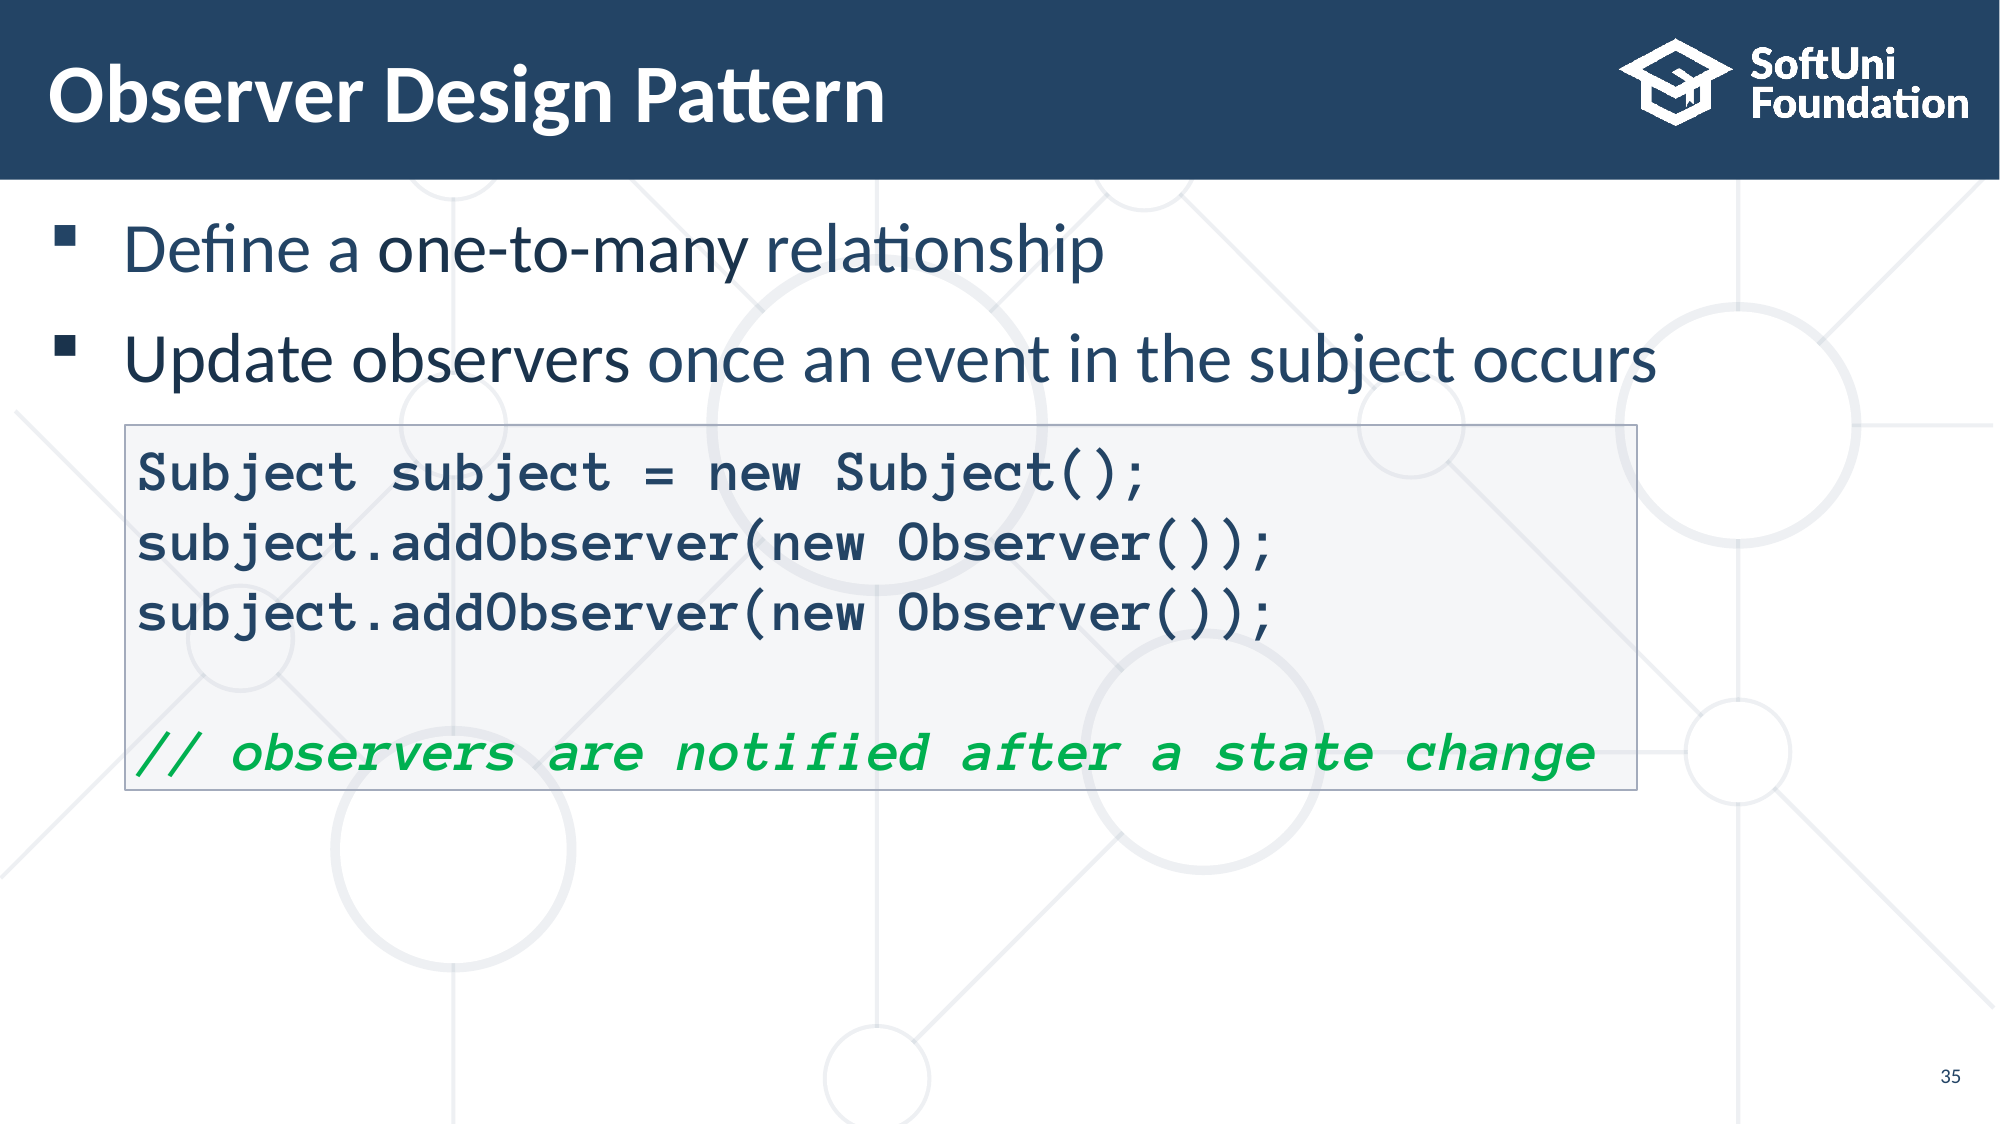

# Observer Design Pattern
Define a one-to-many relationship
Update observers once an event in the subject occurs
Subject subject = new Subject();
subject.addObserver(new Observer());
subject.addObserver(new Observer());

// observers are notified after a state change
35